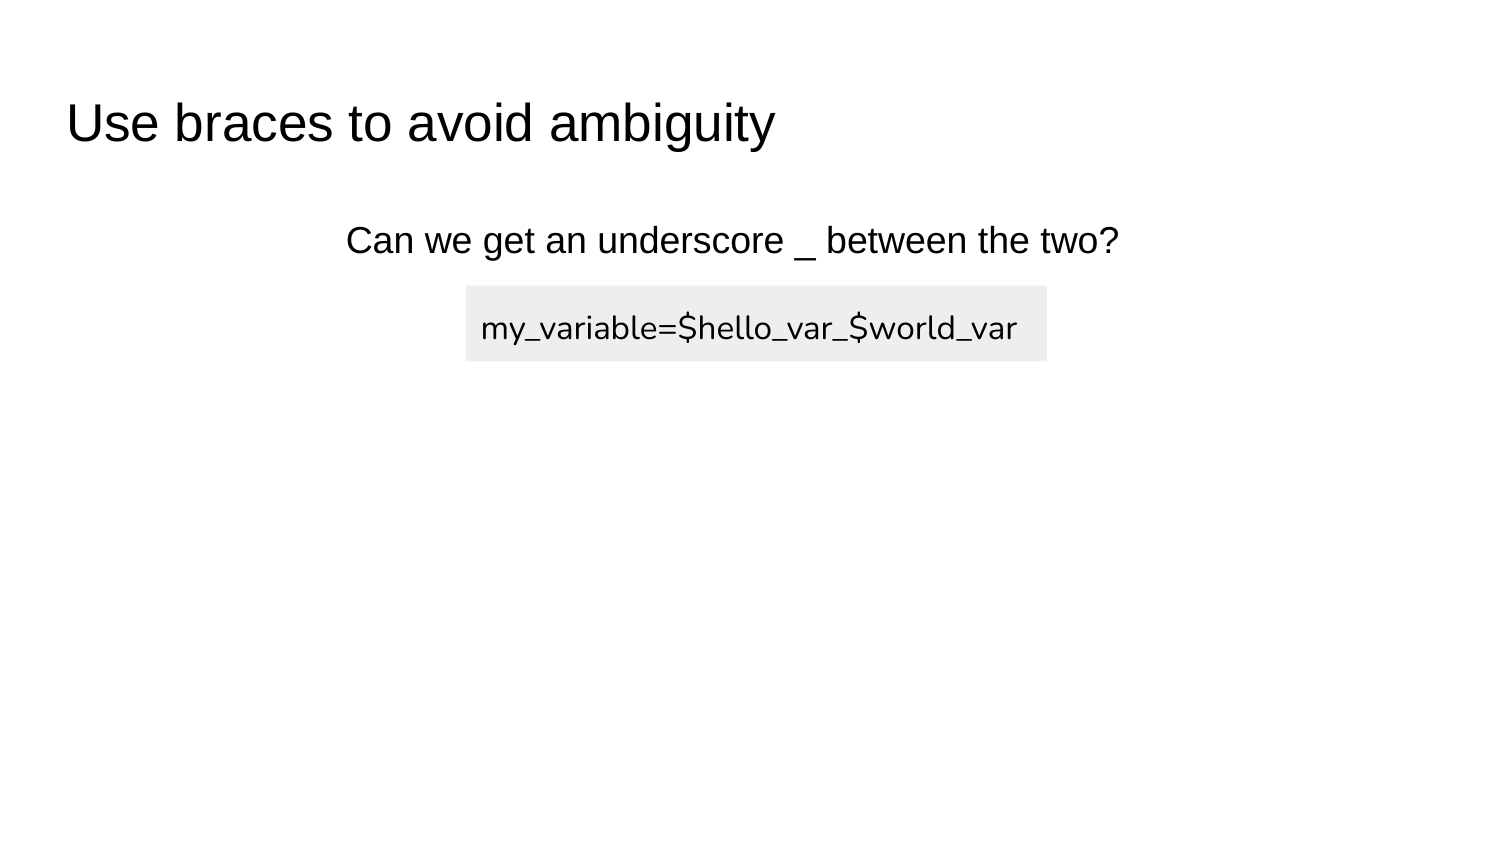

# Use braces to avoid ambiguity
Can we get an underscore _ between the two?
my_variable=$hello_var_$world_var